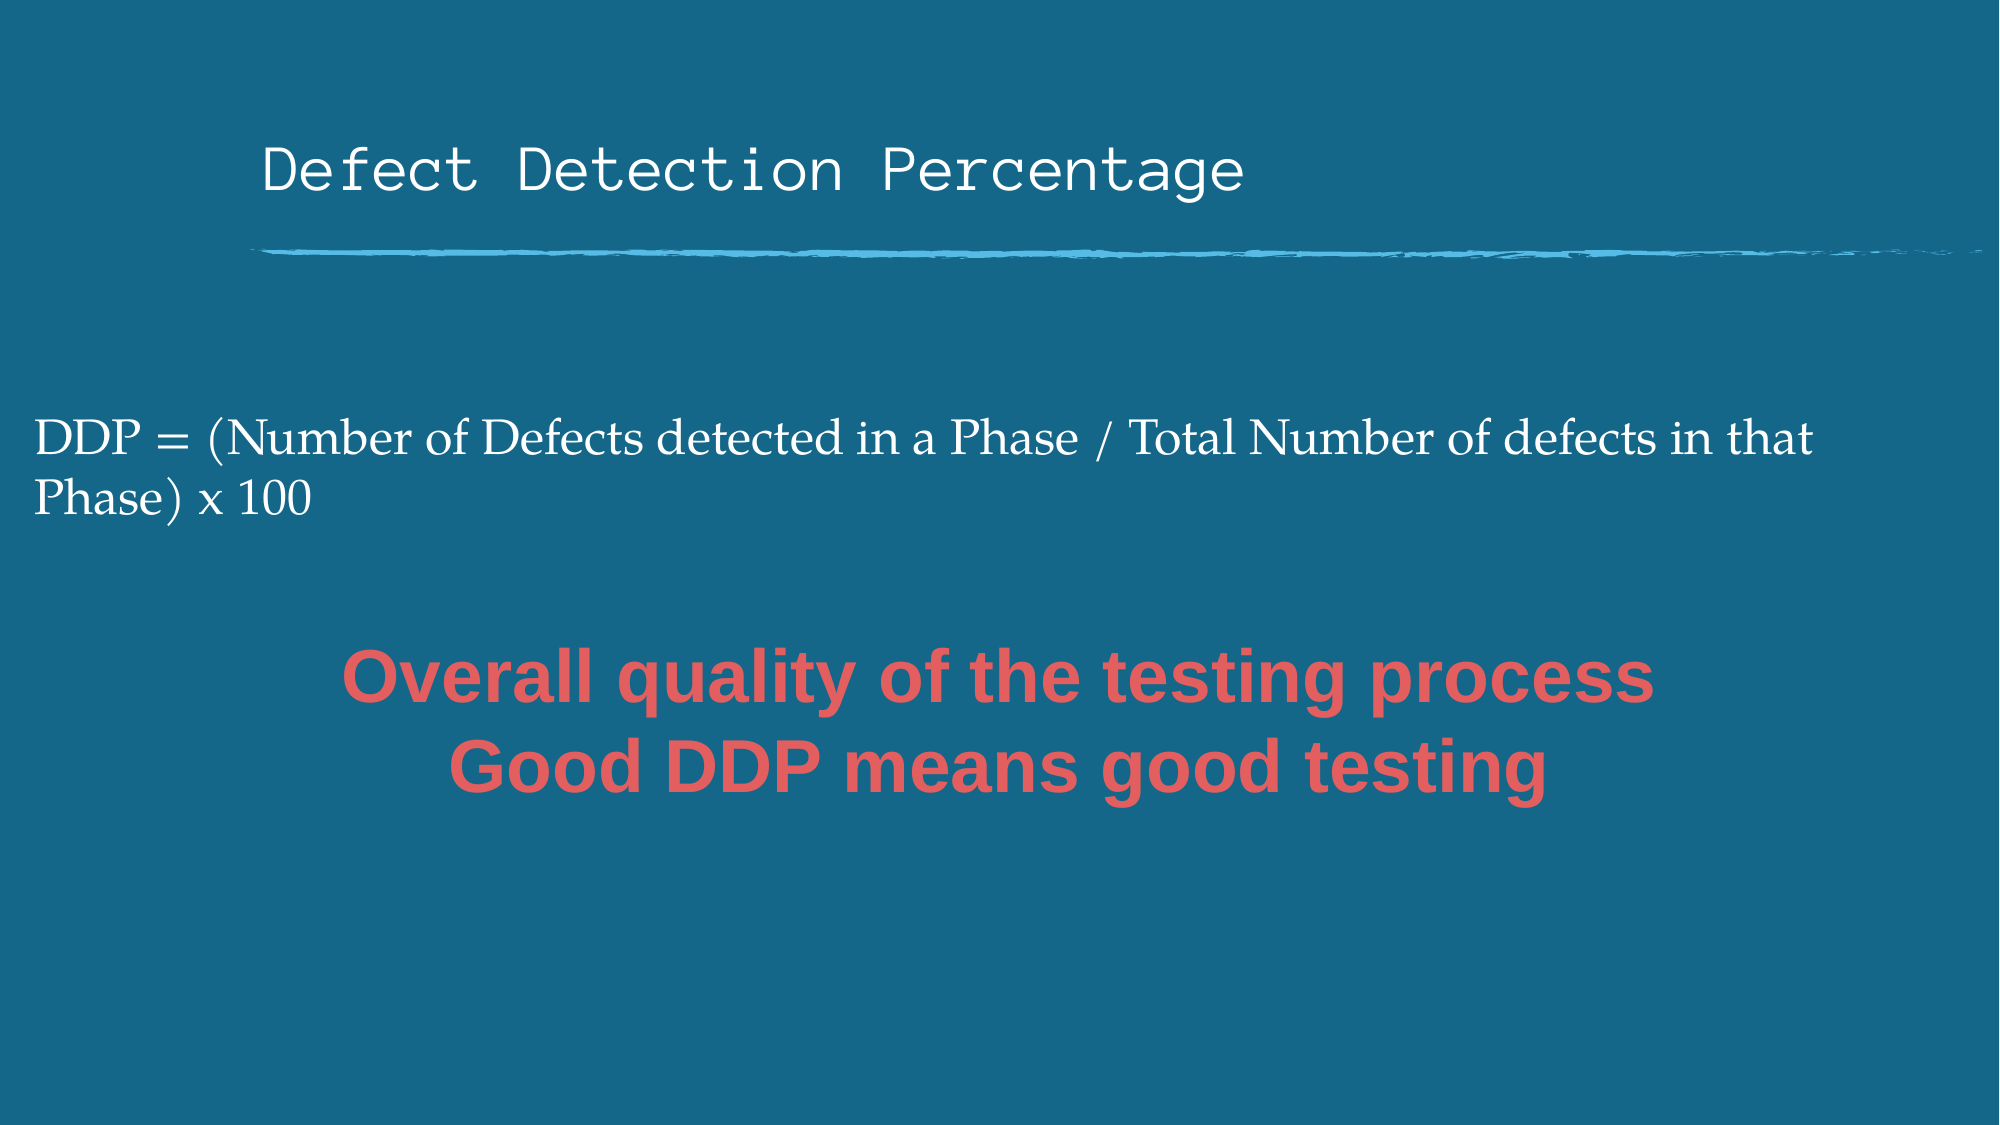

# Defect Detection Percentage
DDP = (Number of Defects detected in a Phase / Total Number of defects in that Phase) x 100
Overall quality of the testing process
Good DDP means good testing